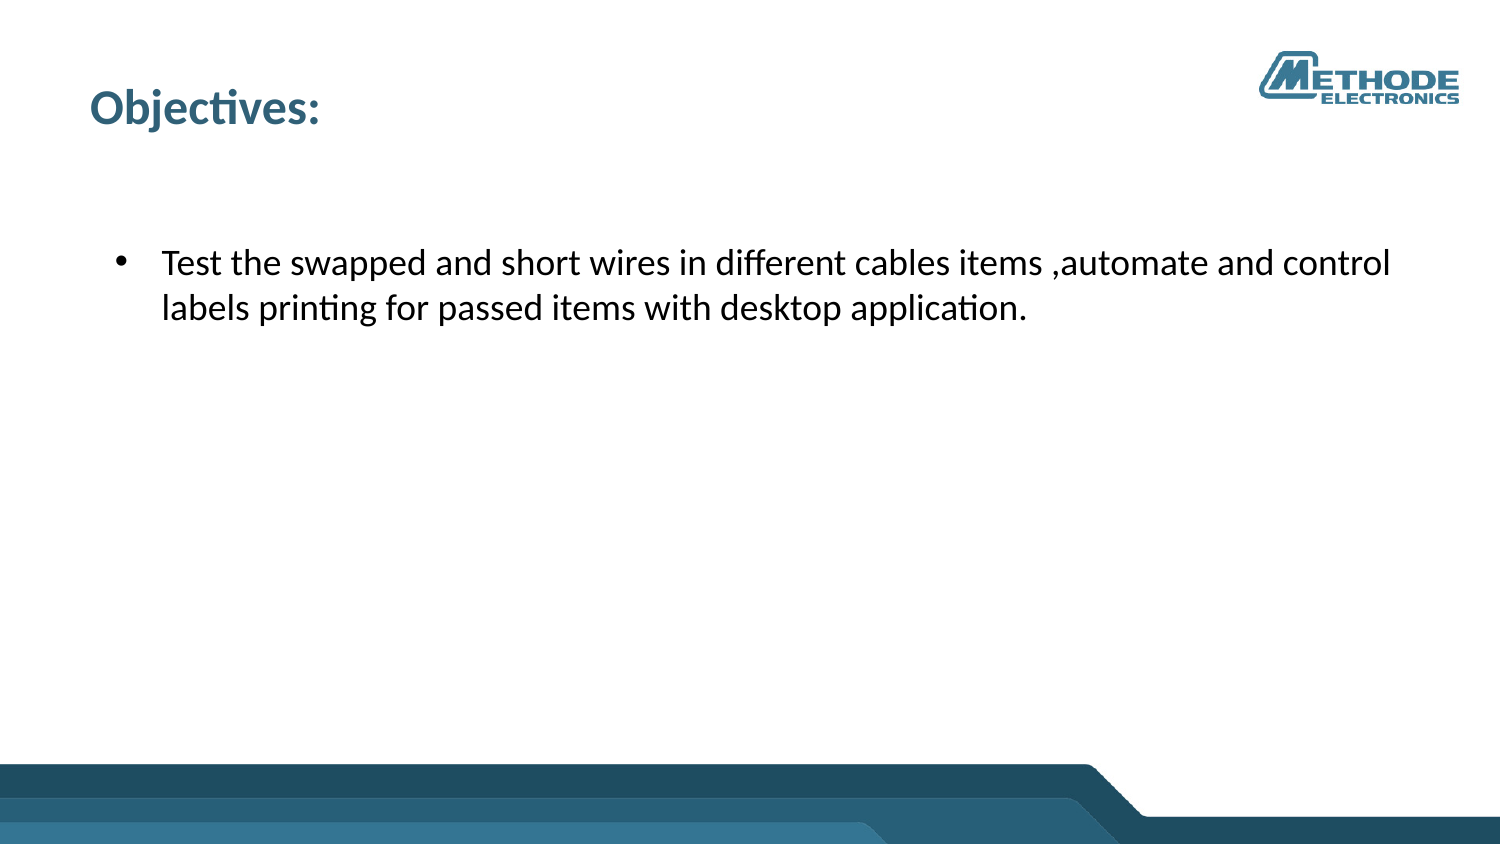

# Objectives:
Test the swapped and short wires in different cables items ,automate and control
labels printing for passed items with desktop application.